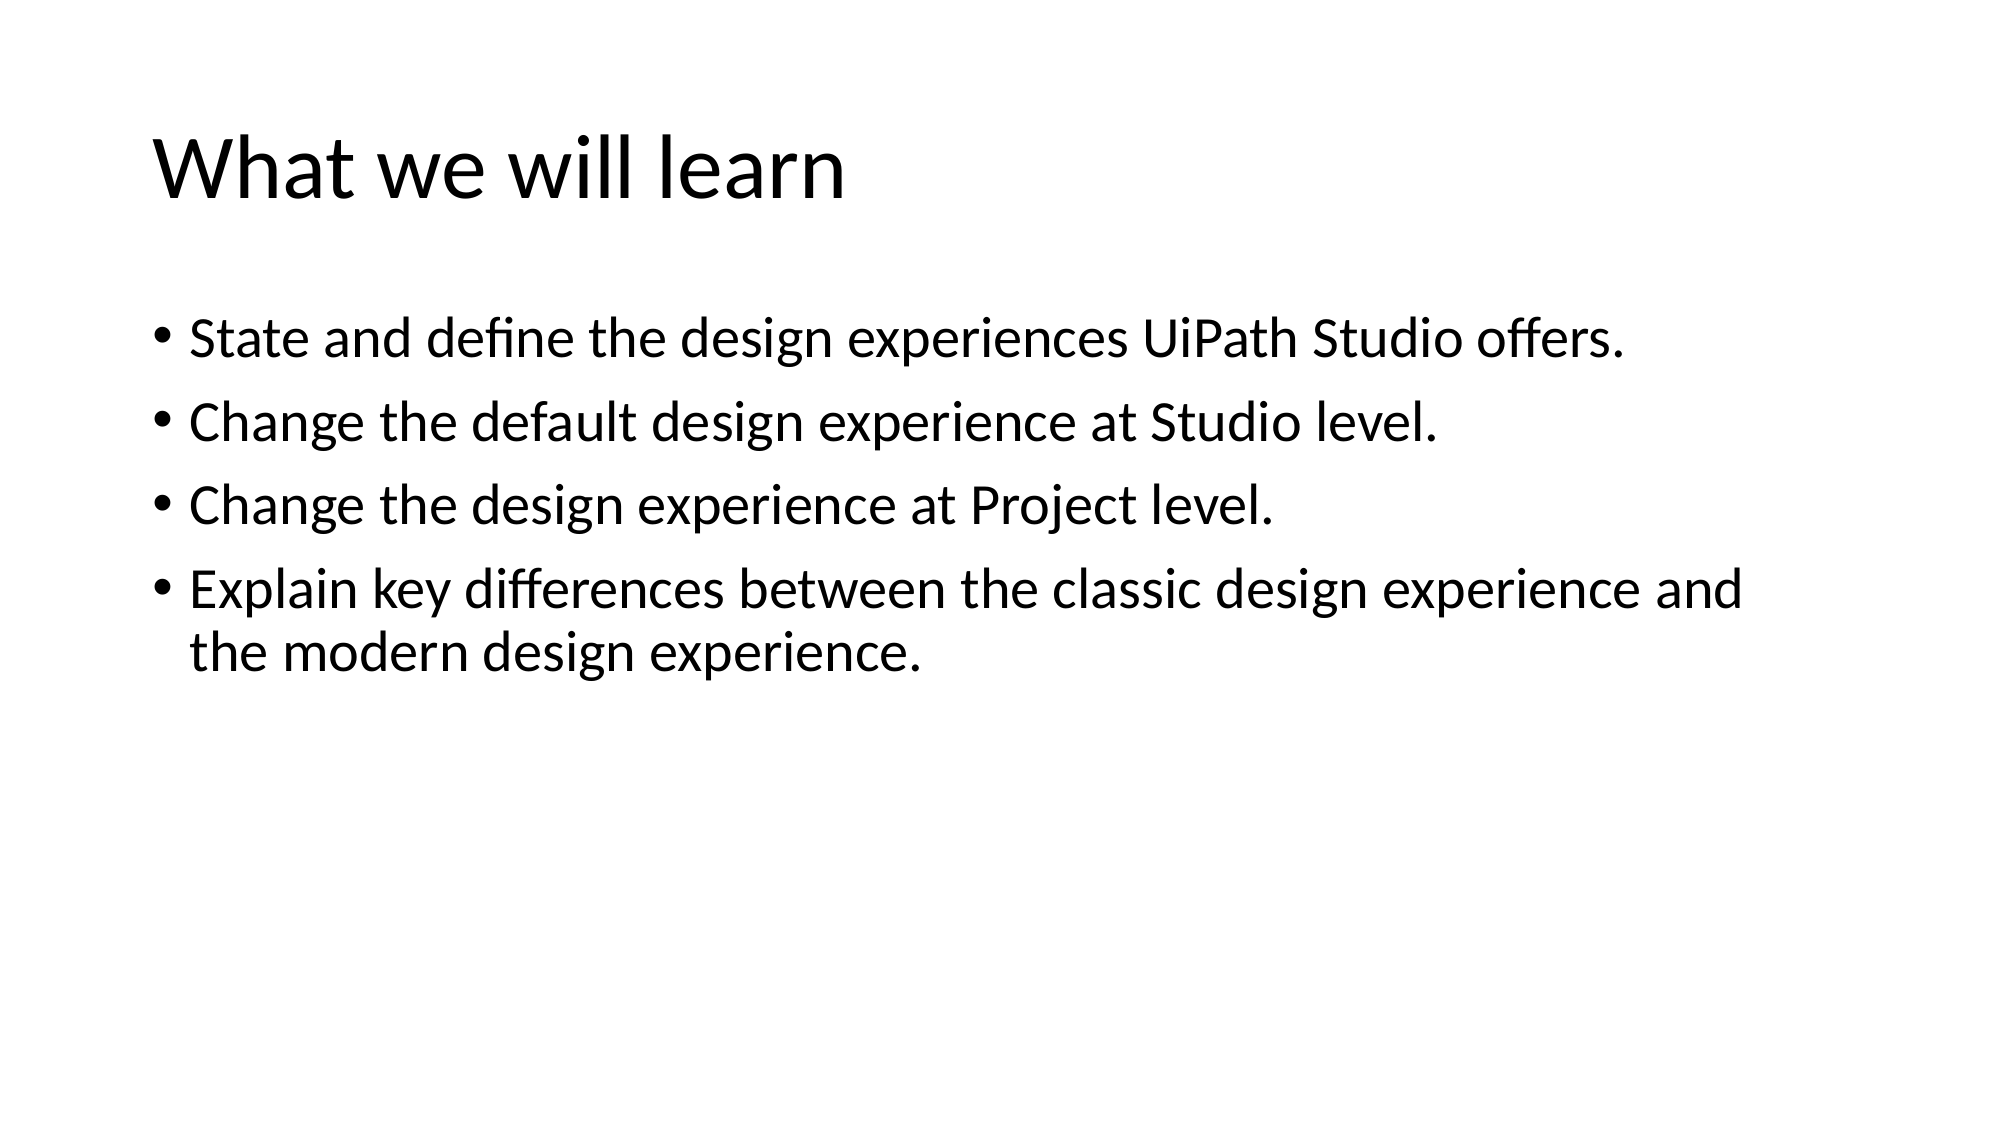

# What we will learn
State and define the design experiences UiPath Studio offers.
Change the default design experience at Studio level.
Change the design experience at Project level.
Explain key differences between the classic design experience and the modern design experience.